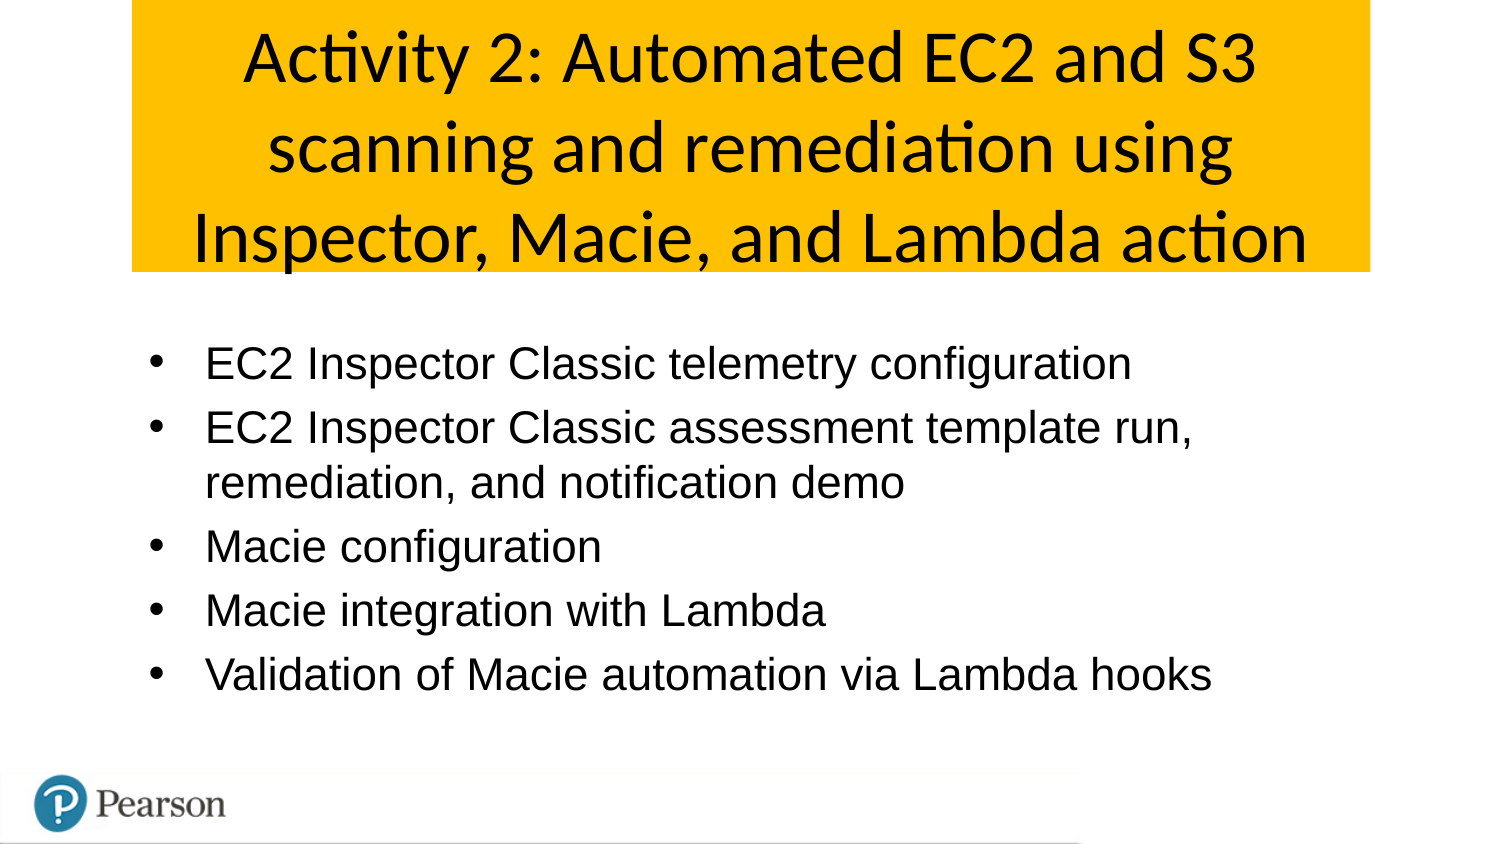

# Activity 2: Automated EC2 and S3 scanning and remediation using Inspector, Macie, and Lambda action

EC2 Inspector Classic telemetry configuration
EC2 Inspector Classic assessment template run, remediation, and notification demo
Macie configuration
Macie integration with Lambda
Validation of Macie automation via Lambda hooks